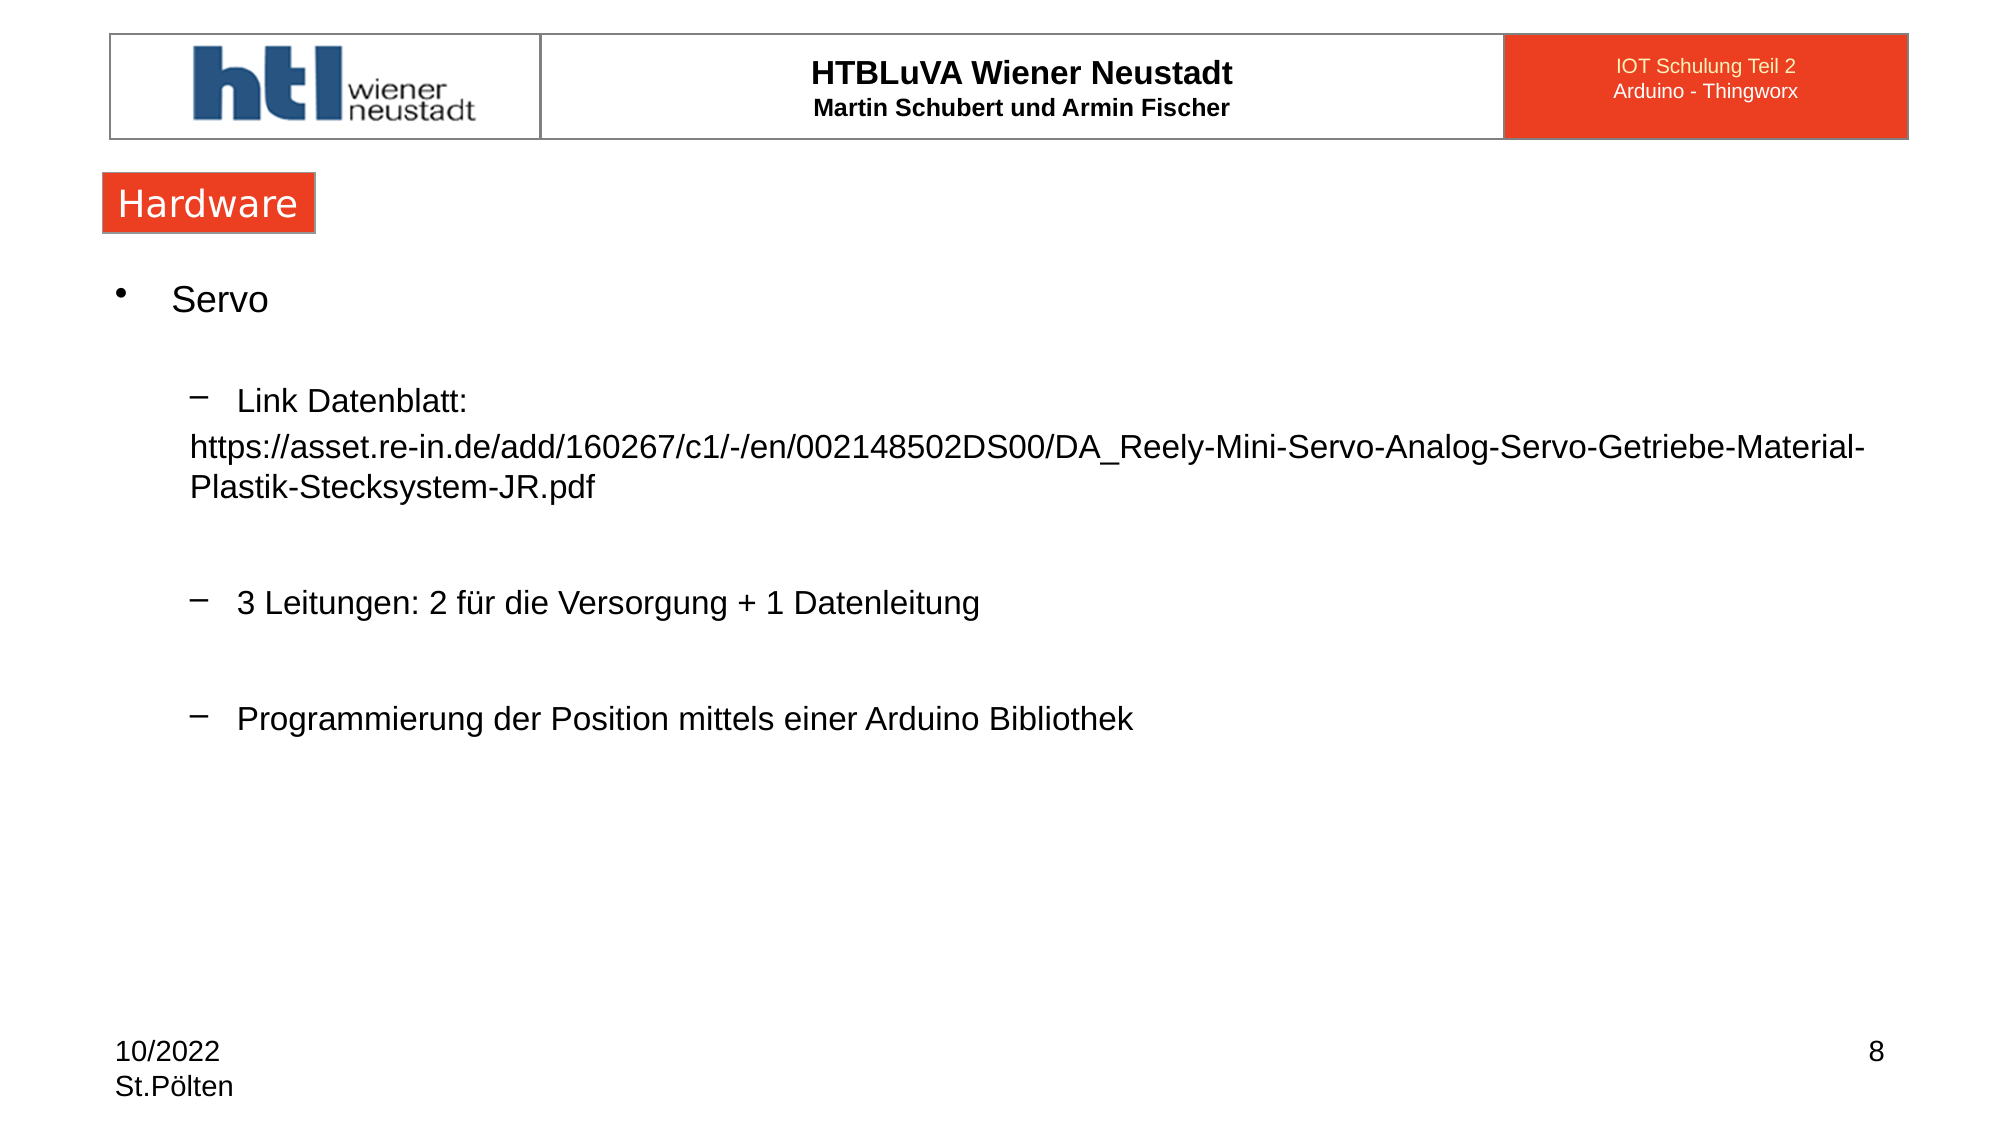

#
Hardware
Servo

Link Datenblatt:
https://asset.re-in.de/add/160267/c1/-/en/002148502DS00/DA_Reely-Mini-Servo-Analog-Servo-Getriebe-Material-Plastik-Stecksystem-JR.pdf

3 Leitungen: 2 für die Versorgung + 1 Datenleitung

Programmierung der Position mittels einer Arduino Bibliothek

10/2022
St.Pölten
8